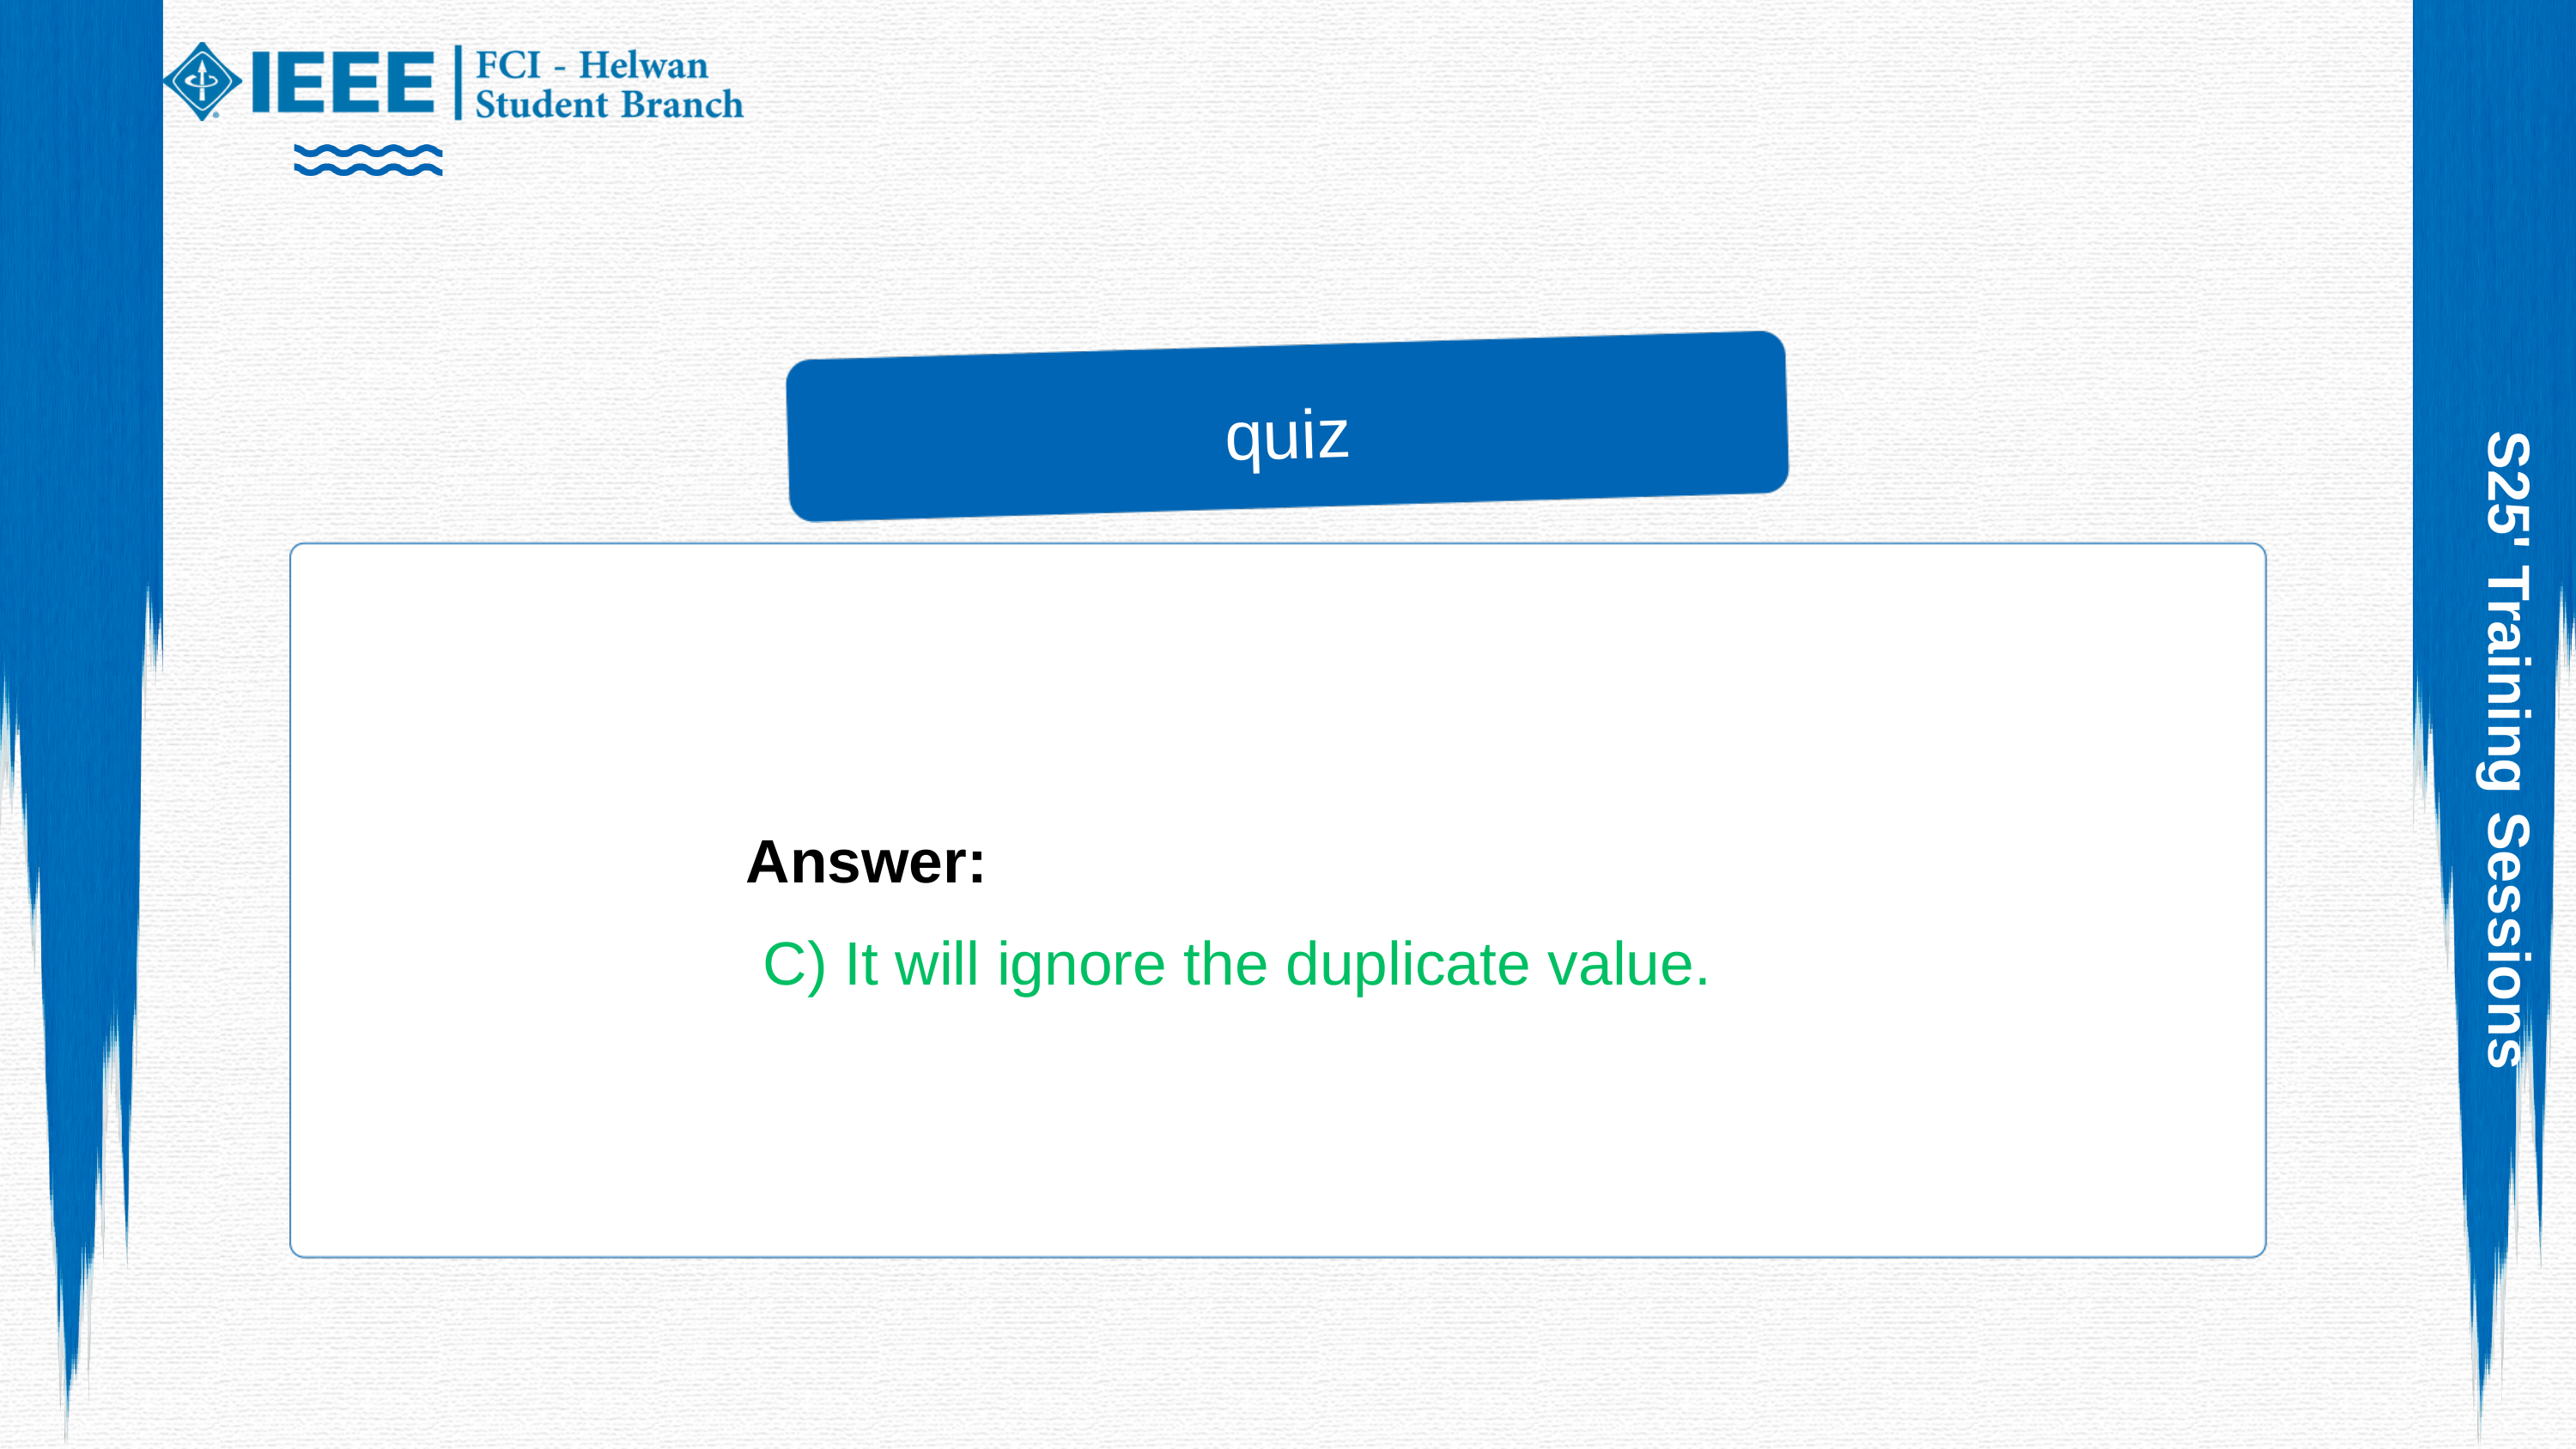

quiz

S25' Training Sessions
Answer:
 C) It will ignore the duplicate value.